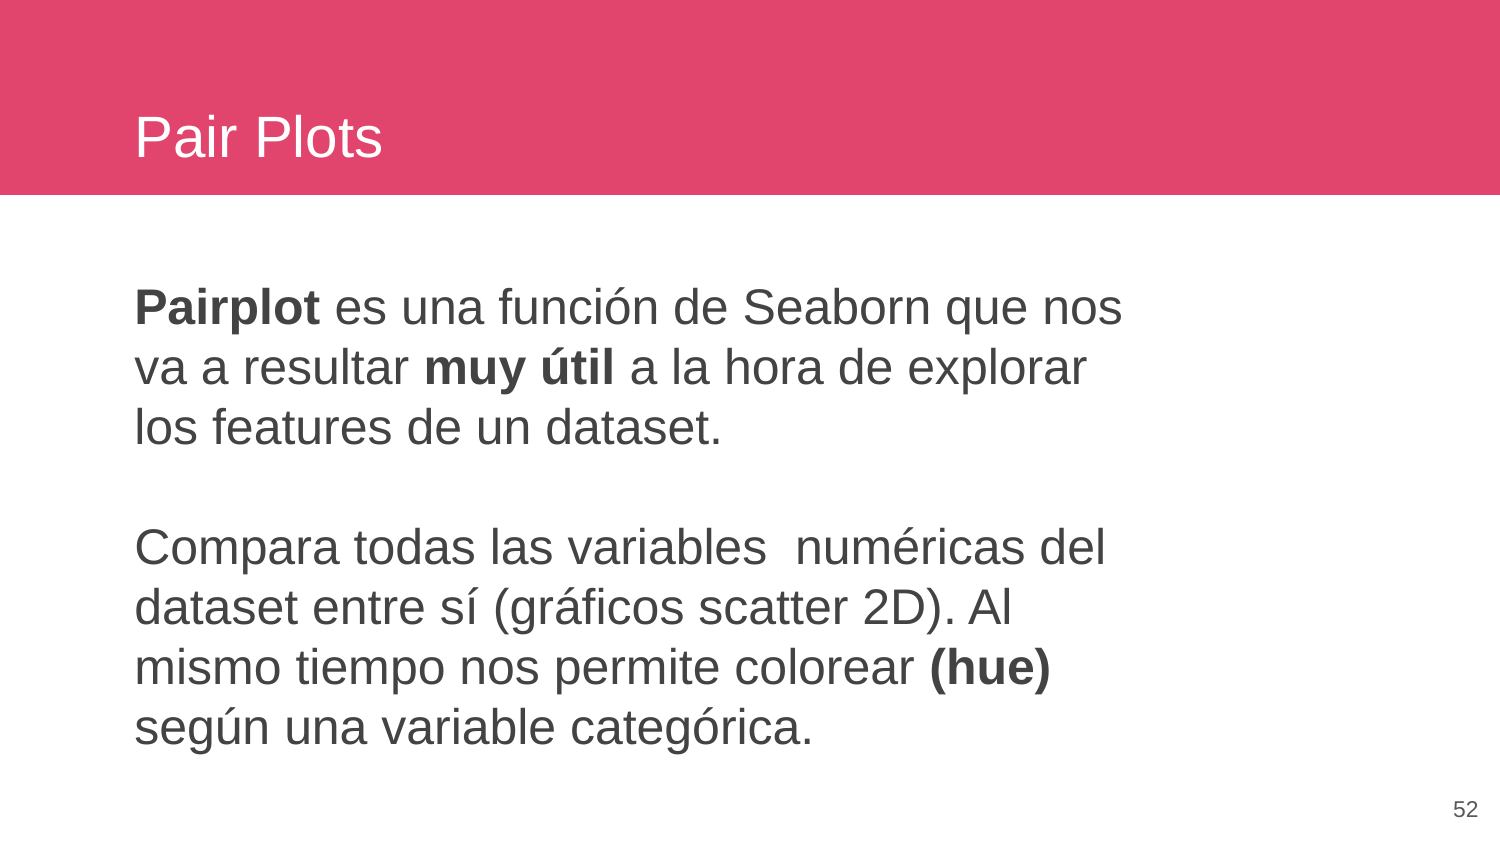

Pair Plots
Pairplot es una función de Seaborn que nos va a resultar muy útil a la hora de explorar los features de un dataset.

Compara todas las variables  numéricas del dataset entre sí (gráficos scatter 2D). Al mismo tiempo nos permite colorear (hue) según una variable categórica.
52